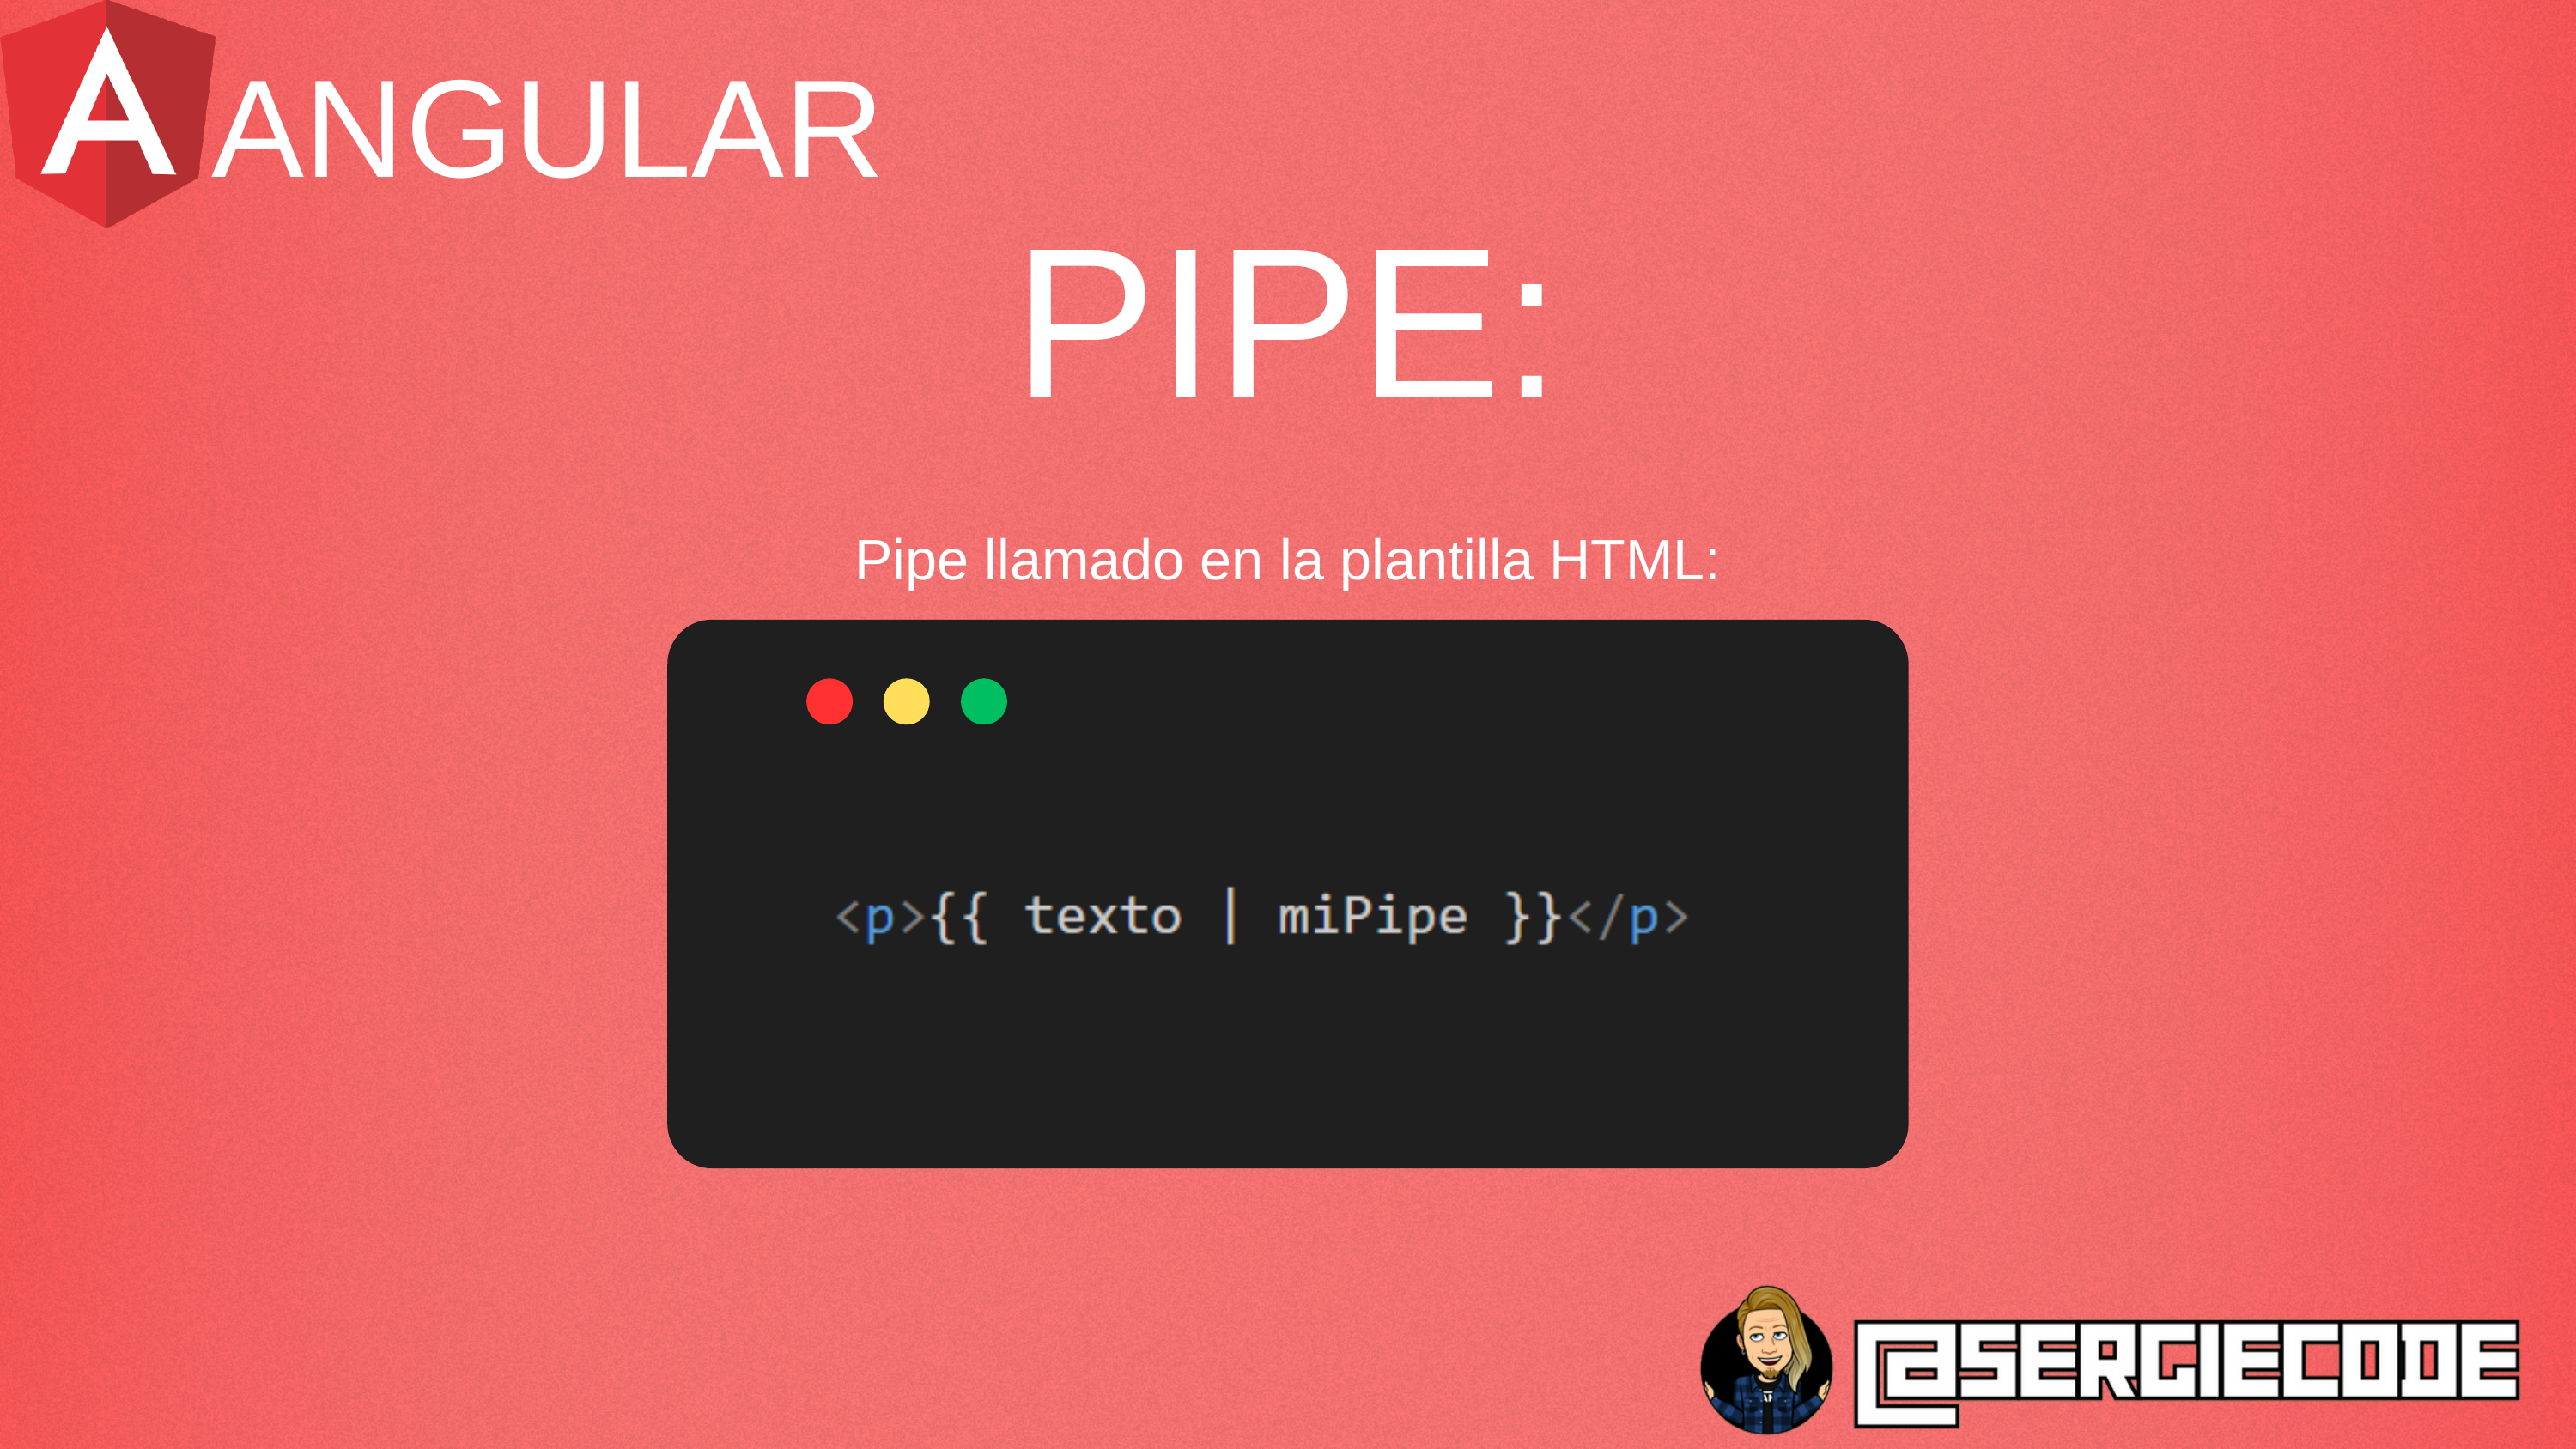

ANGULAR
PIPE:
Pipe llamado en la plantilla HTML: